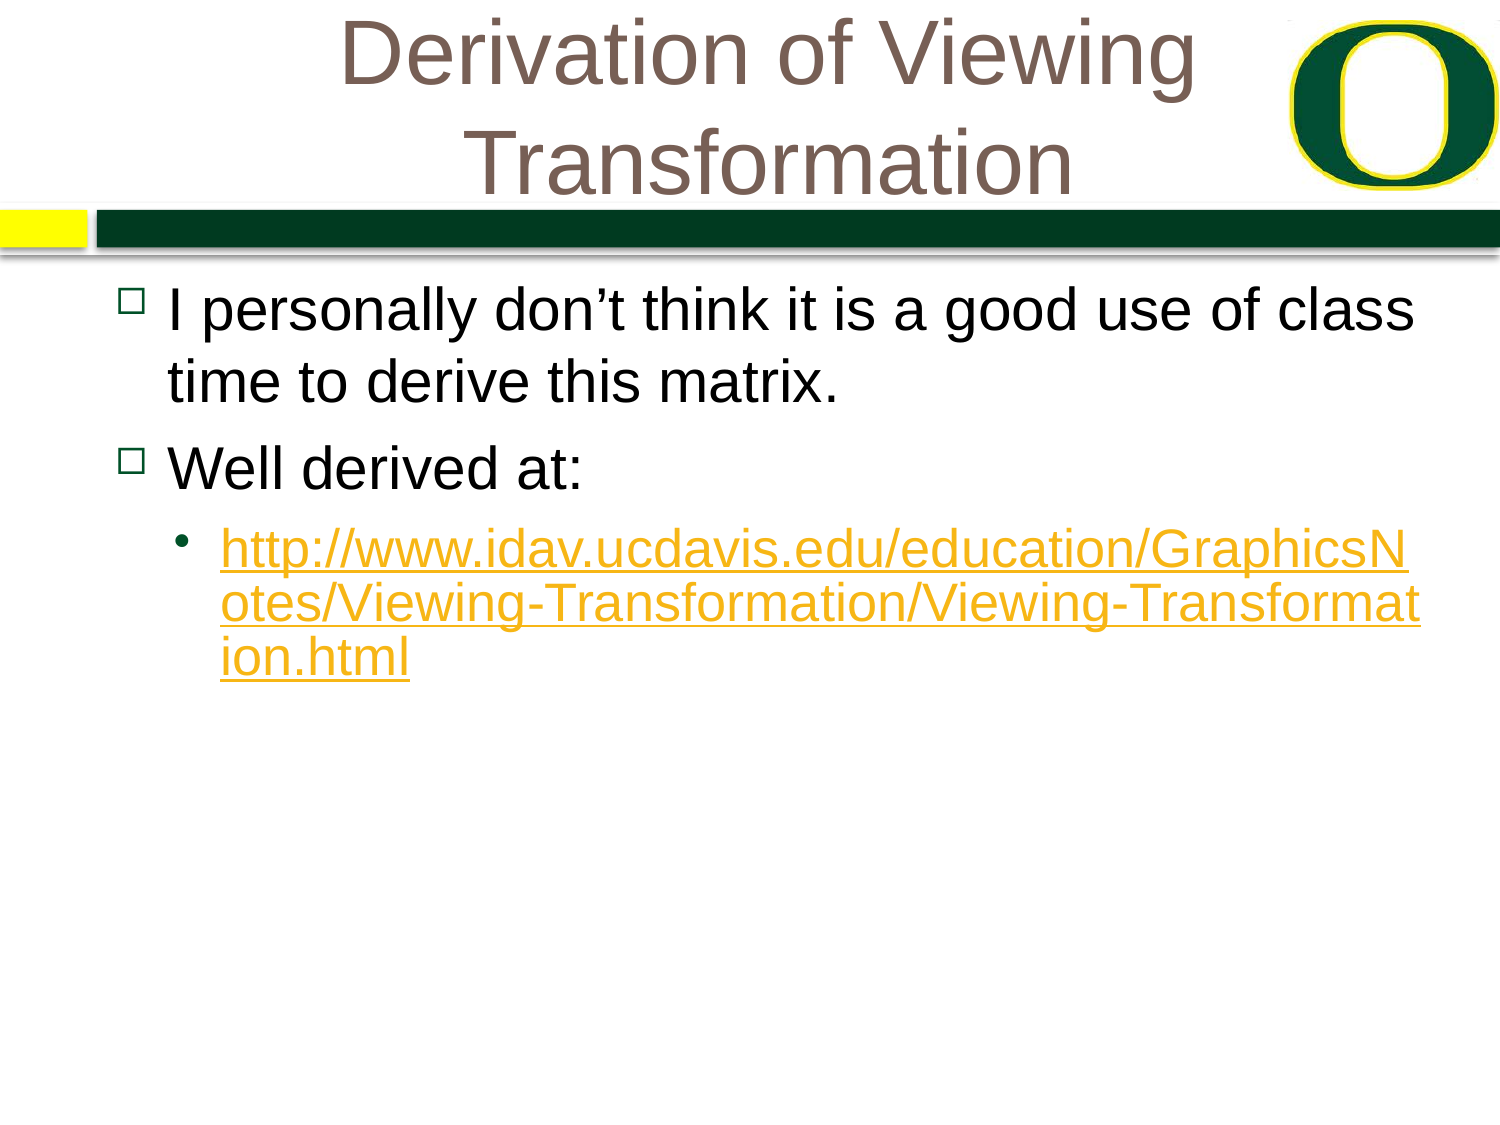

# Derivation of Viewing Transformation
I personally don’t think it is a good use of class time to derive this matrix.
Well derived at:
http://www.idav.ucdavis.edu/education/GraphicsNotes/Viewing-Transformation/Viewing-Transformation.html